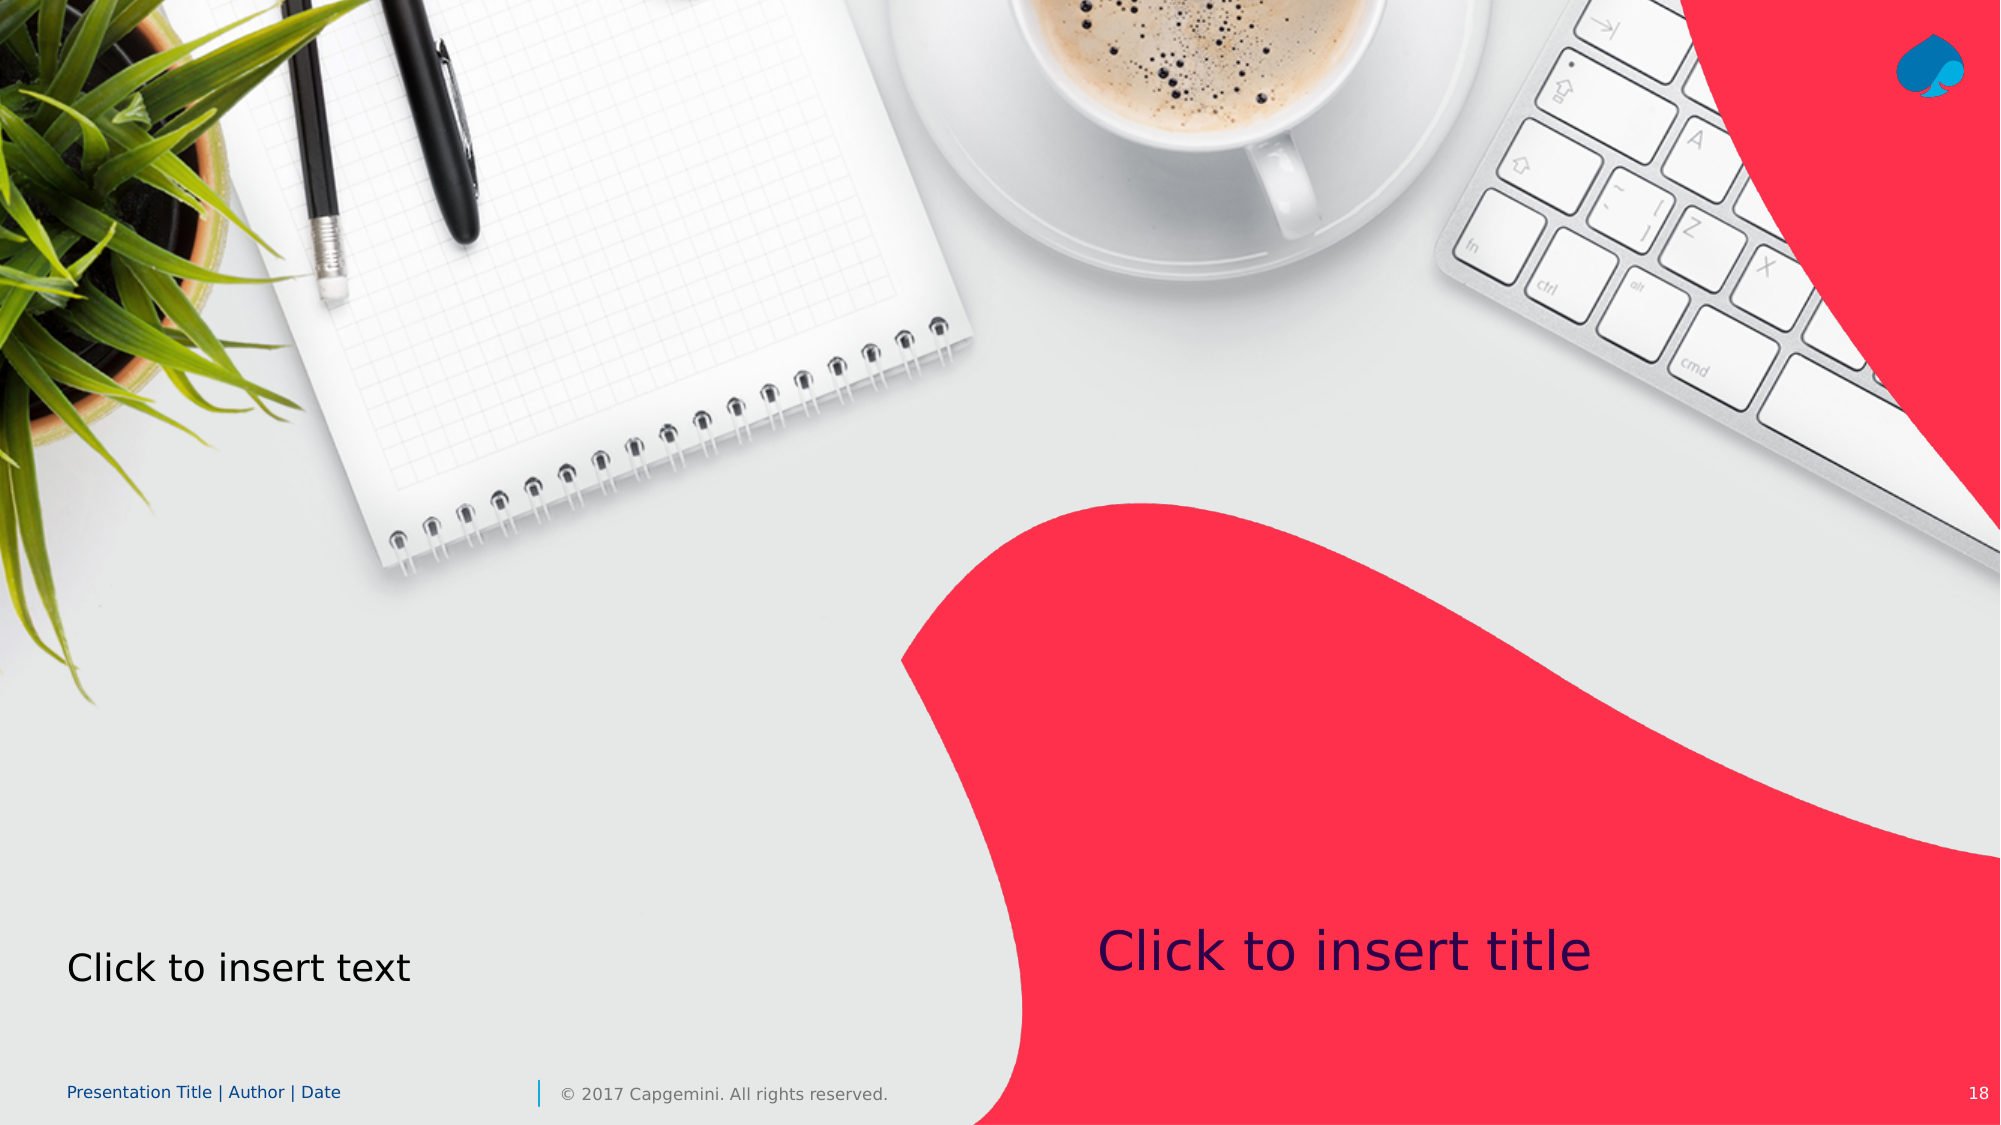

# Click to insert title
Click to insert text